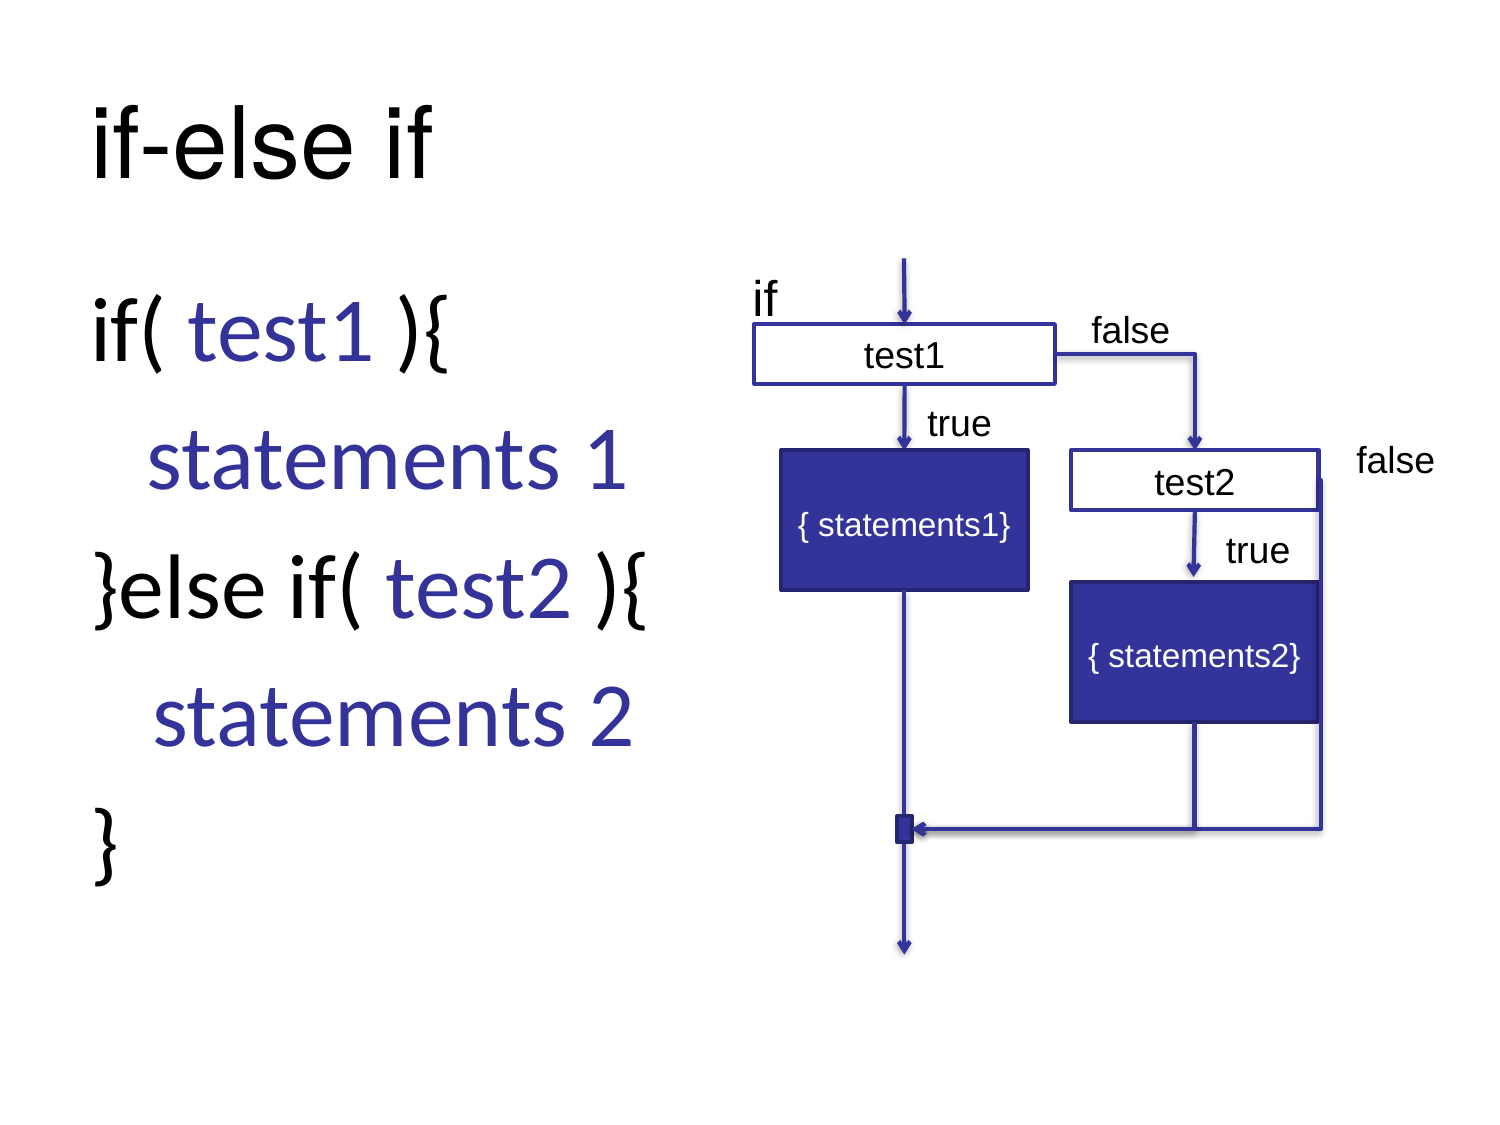

# if-else if
if
if( test1 ){
	statements 1
}else if( test2 ){
   statements 2
}
false
test1
true
false
test2

{ statements1}

true

{ statements2}